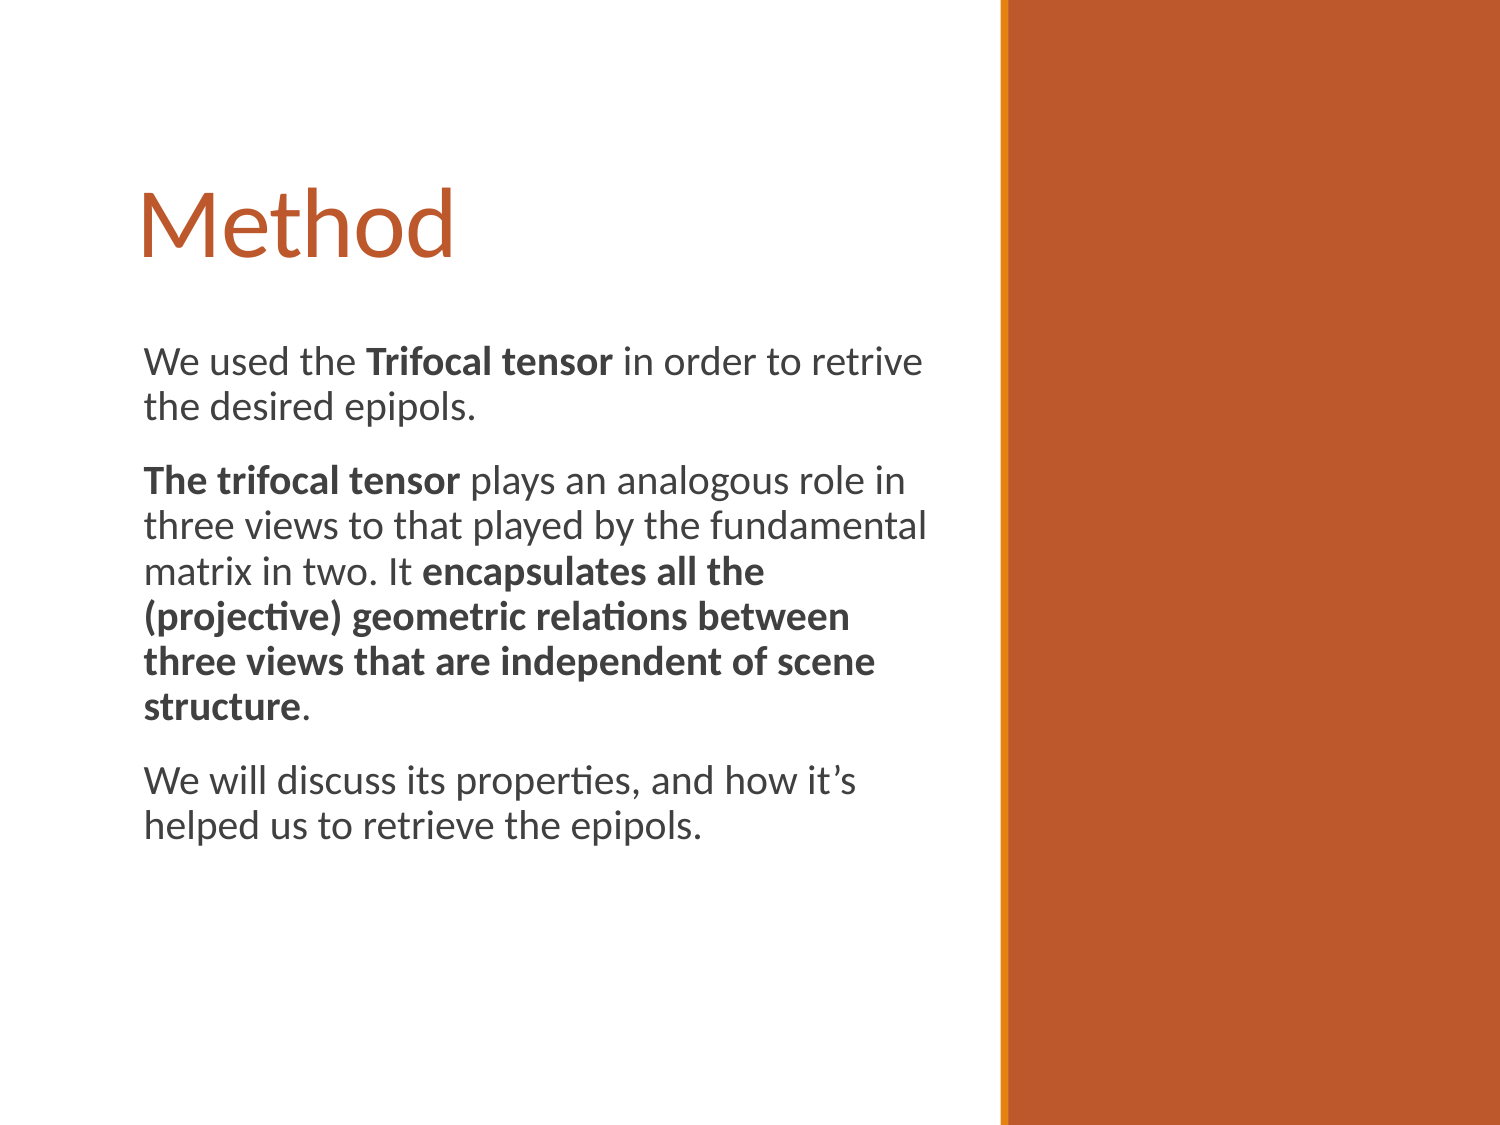

# Method
We used the Trifocal tensor in order to retrive the desired epipols.
The trifocal tensor plays an analogous role in three views to that played by the fundamental matrix in two. It encapsulates all the (projective) geometric relations between three views that are independent of scene structure.
We will discuss its properties, and how it’s helped us to retrieve the epipols.